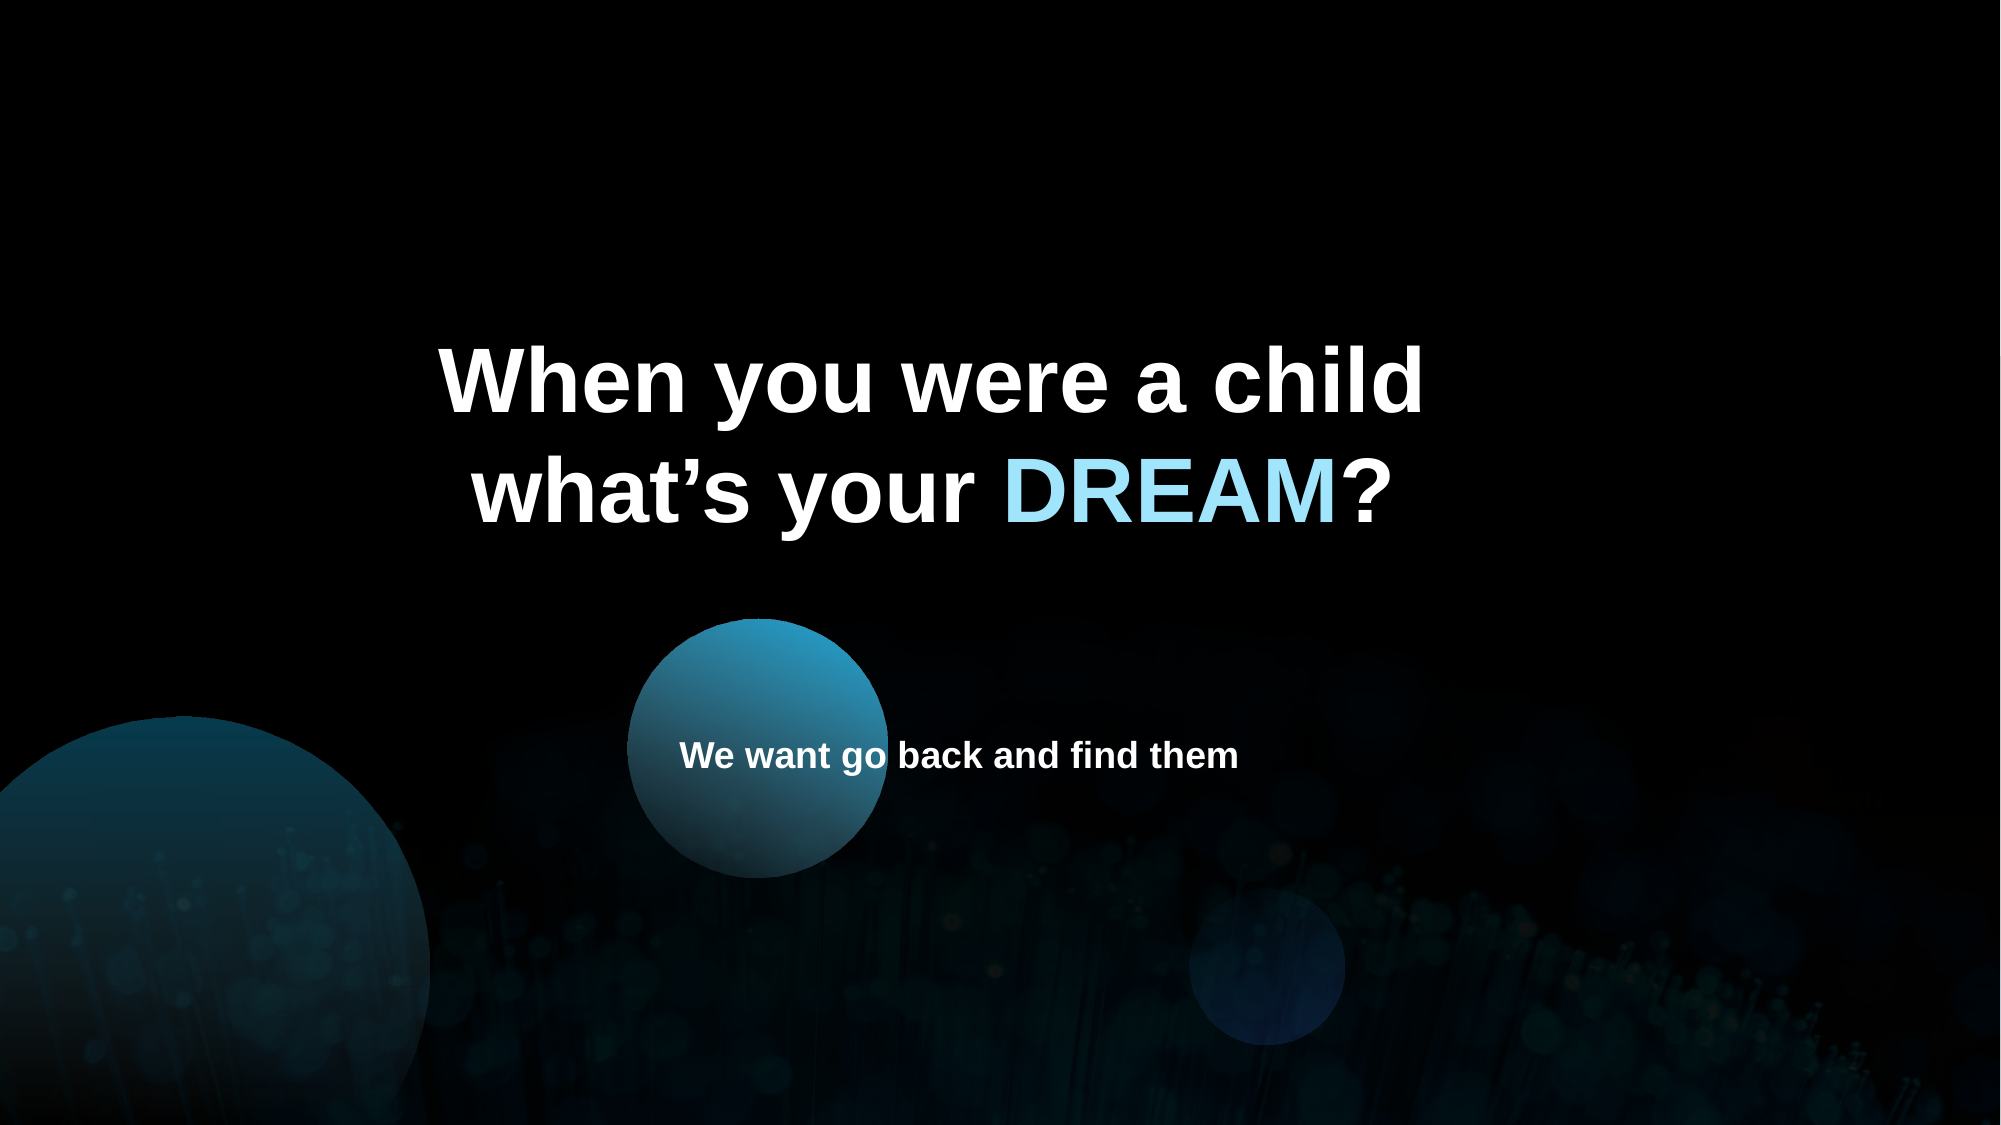

# When you were a child what’s your DREAM?
We want go back and find them